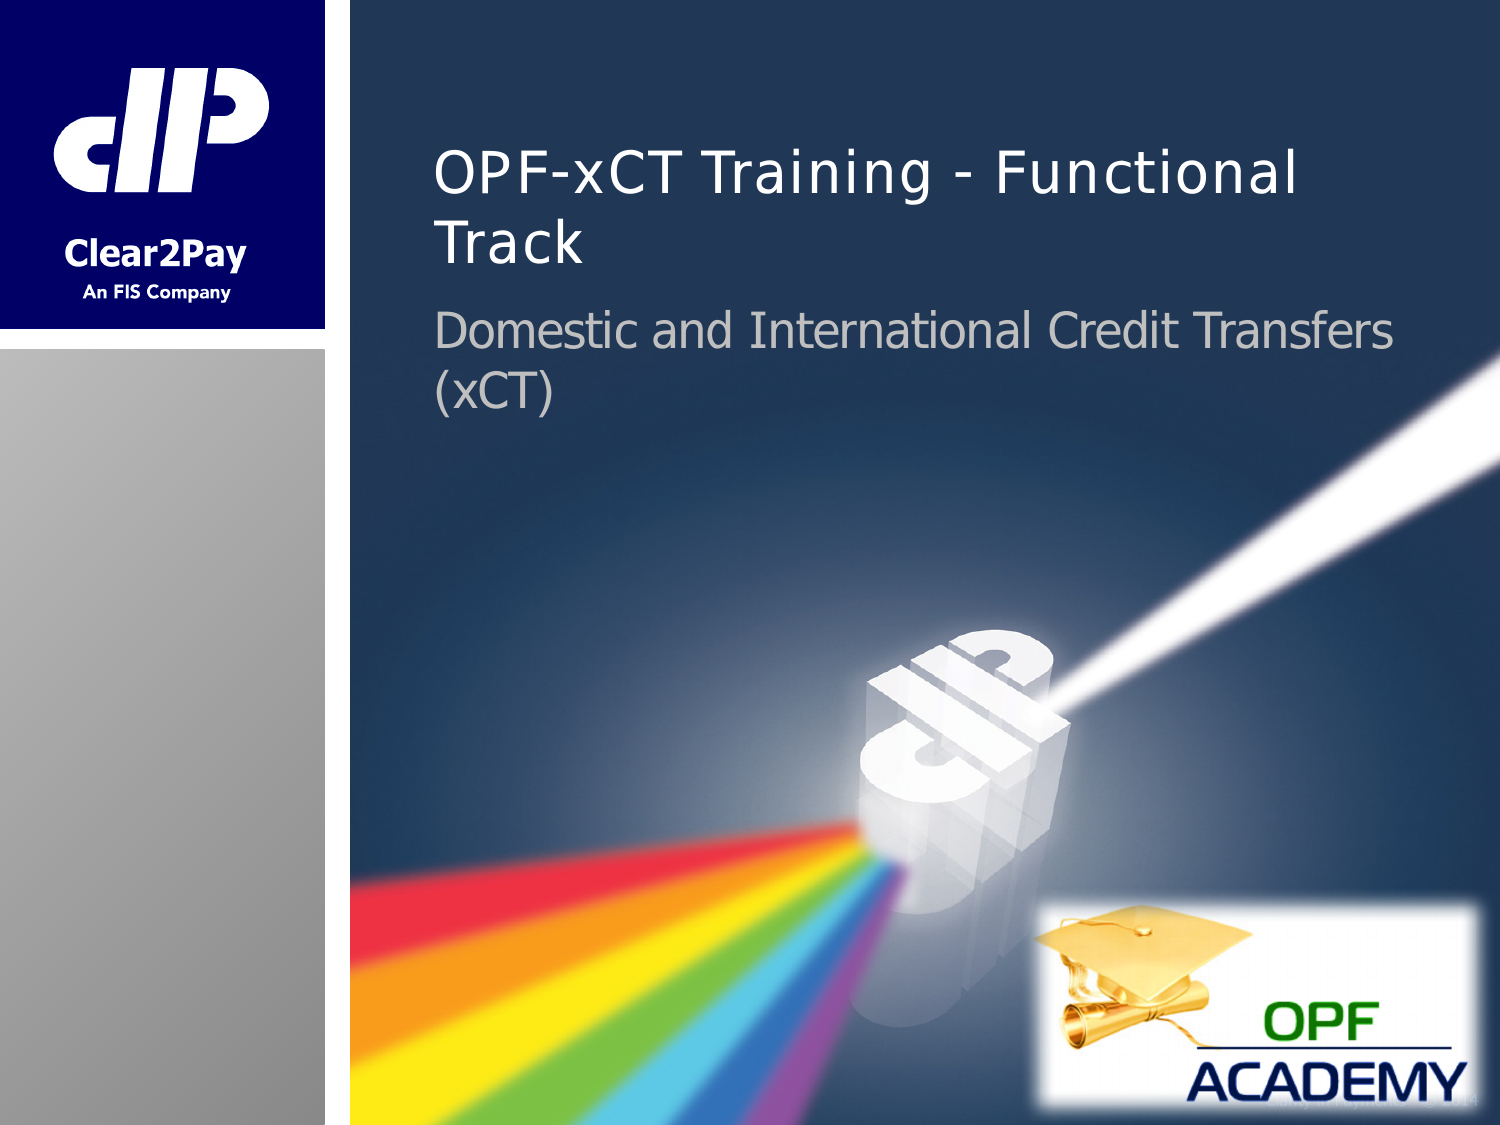

# OPF-xCT Training - Functional Track
Domestic and International Credit Transfers (xCT)